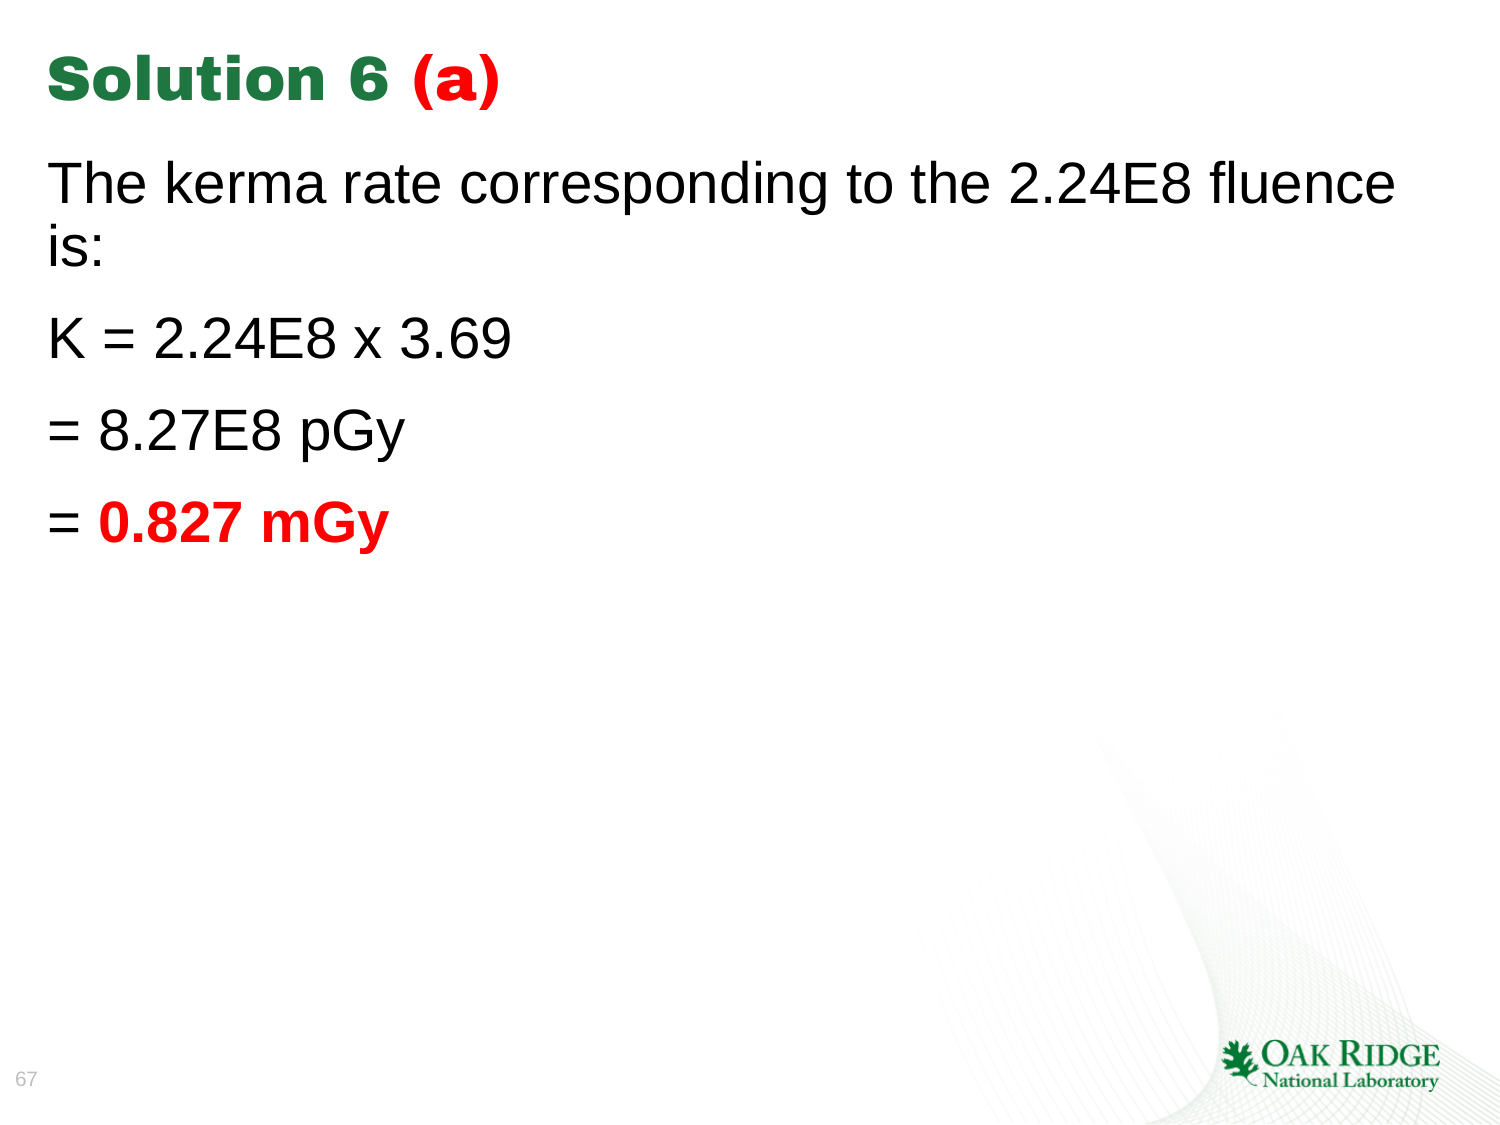

# Solution 6 (a)
The kerma rate corresponding to the 2.24E8 fluence is:
K = 2.24E8 x 3.69
= 8.27E8 pGy
= 0.827 mGy